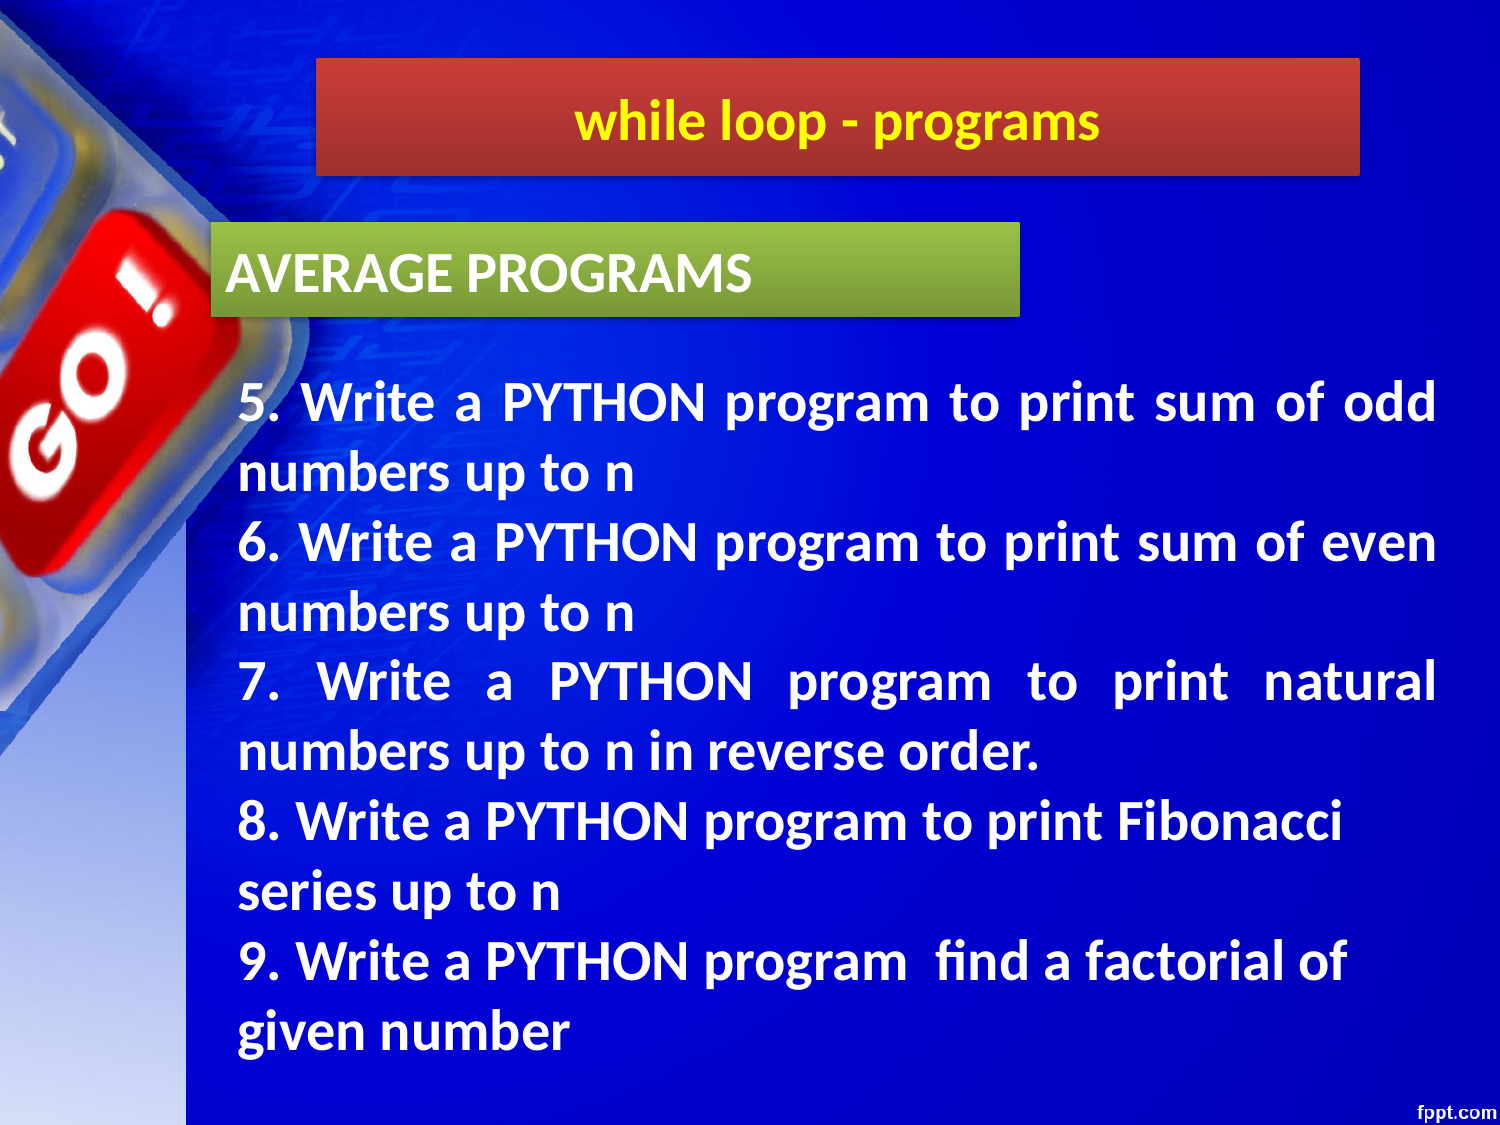

while loop - programs
AVERAGE PROGRAMS
5. Write a PYTHON program to print sum of odd numbers up to n
6. Write a PYTHON program to print sum of even numbers up to n
7. Write a PYTHON program to print natural numbers up to n in reverse order.
8. Write a PYTHON program to print Fibonacci series up to n
9. Write a PYTHON program  find a factorial of given number